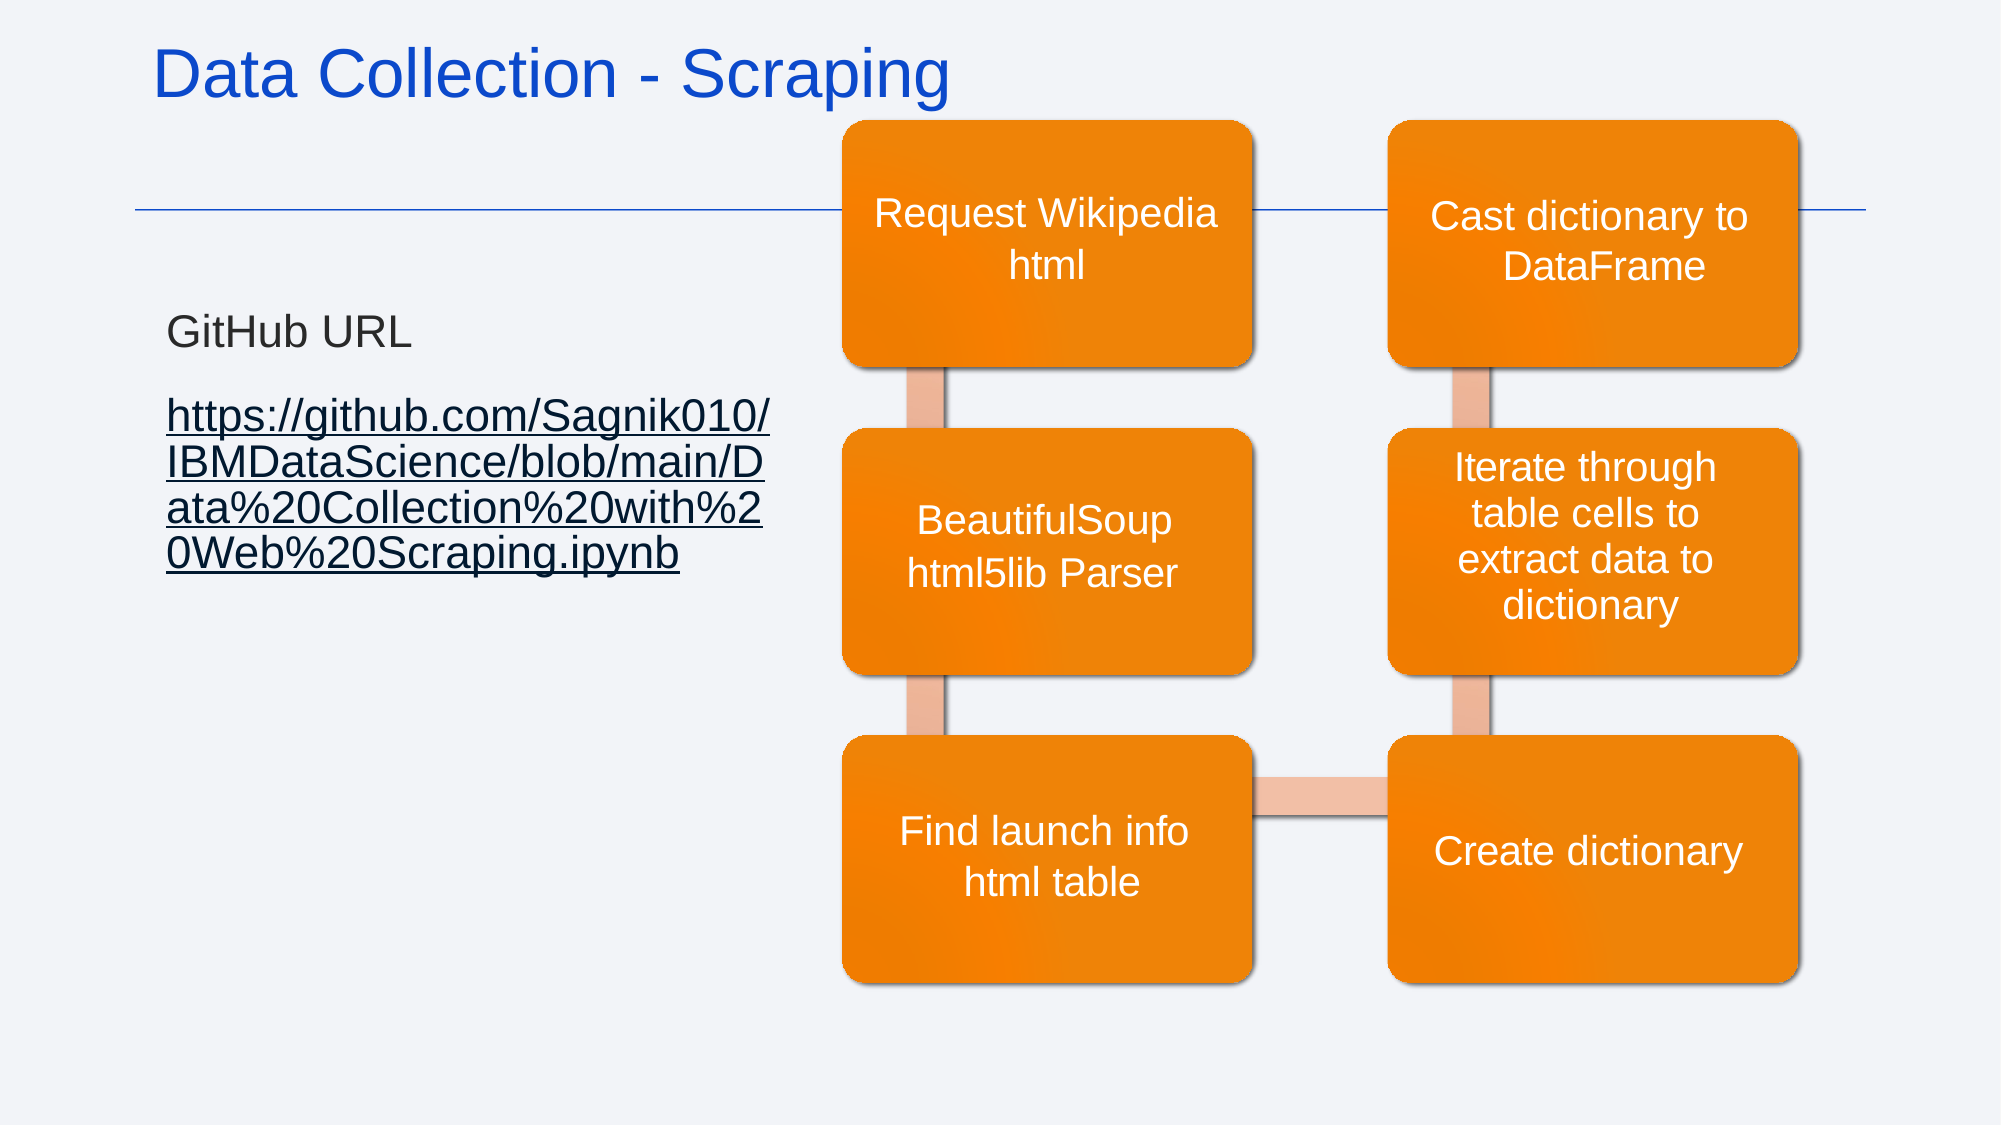

Data Collection - Scraping

Cast dictionary to  DataFrame
Request Wikipedia
html
GitHub URL
https://github.com/Sagnik010/IBMDataScience/blob/main/Data%20Collection%20with%20Web%20Scraping.ipynb

Iterate through  table cells to  extract data to  dictionary

BeautifulSoup
html5lib Parser

Find launch info  html table
Create dictionary
9